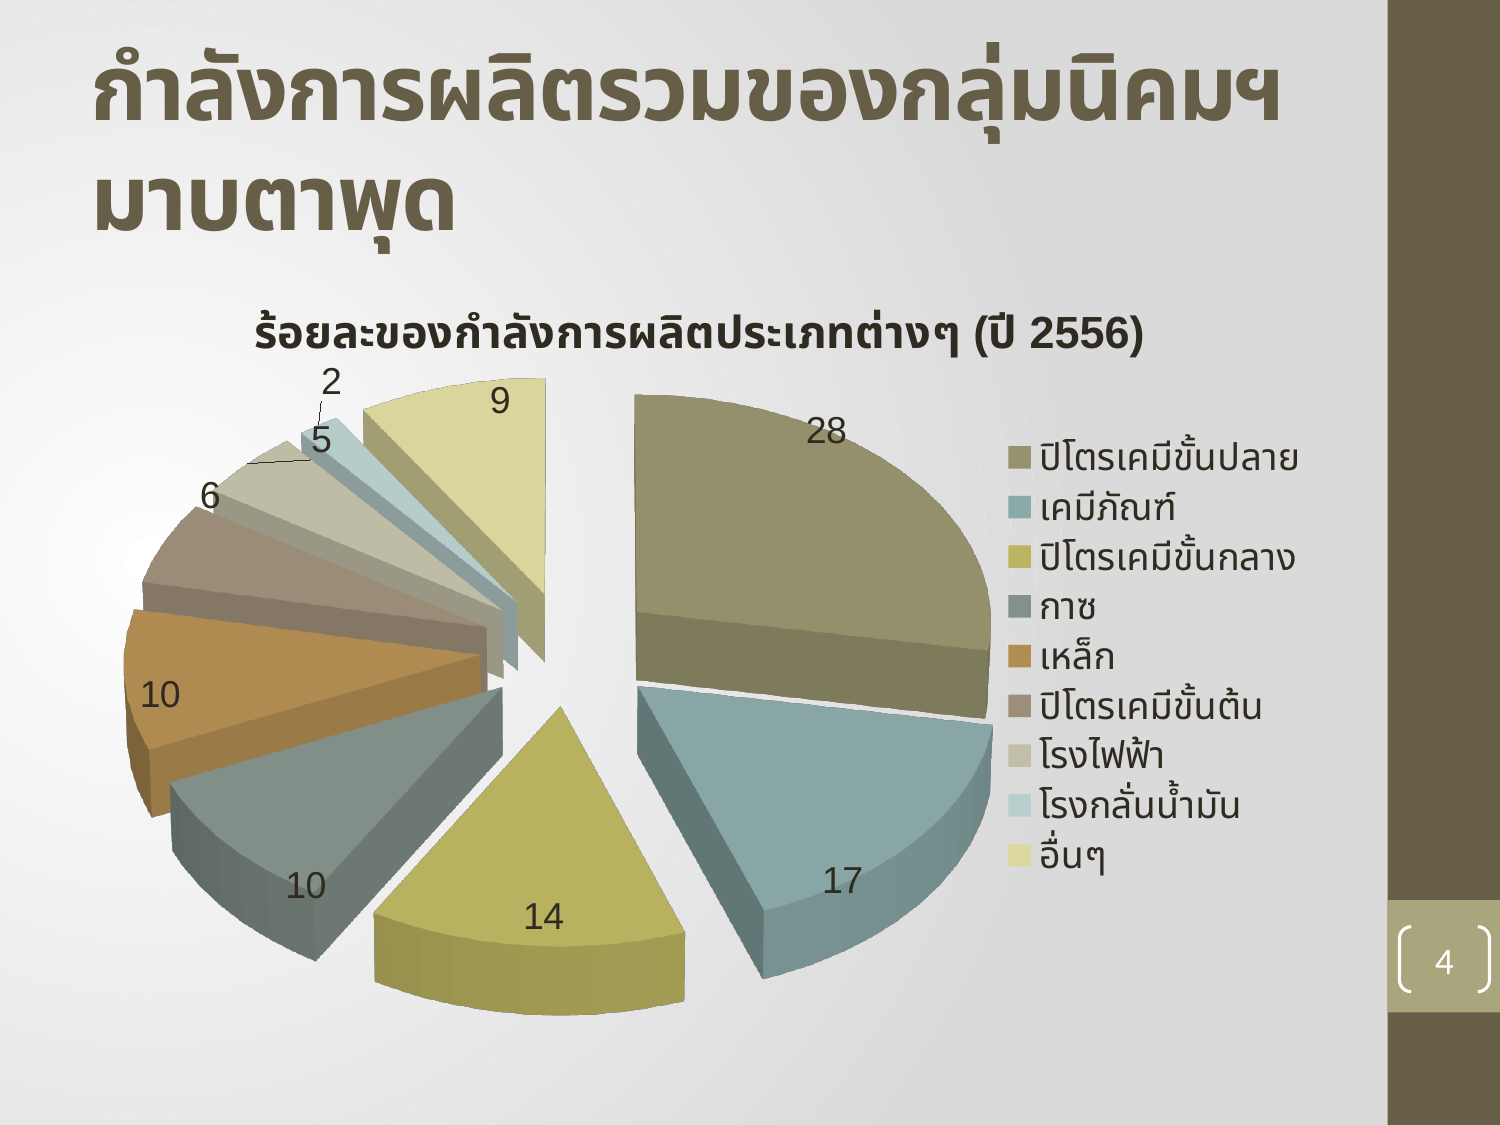

# กำลังการผลิตรวมของกลุ่มนิคมฯ มาบตาพุด

[unsupported chart]

4